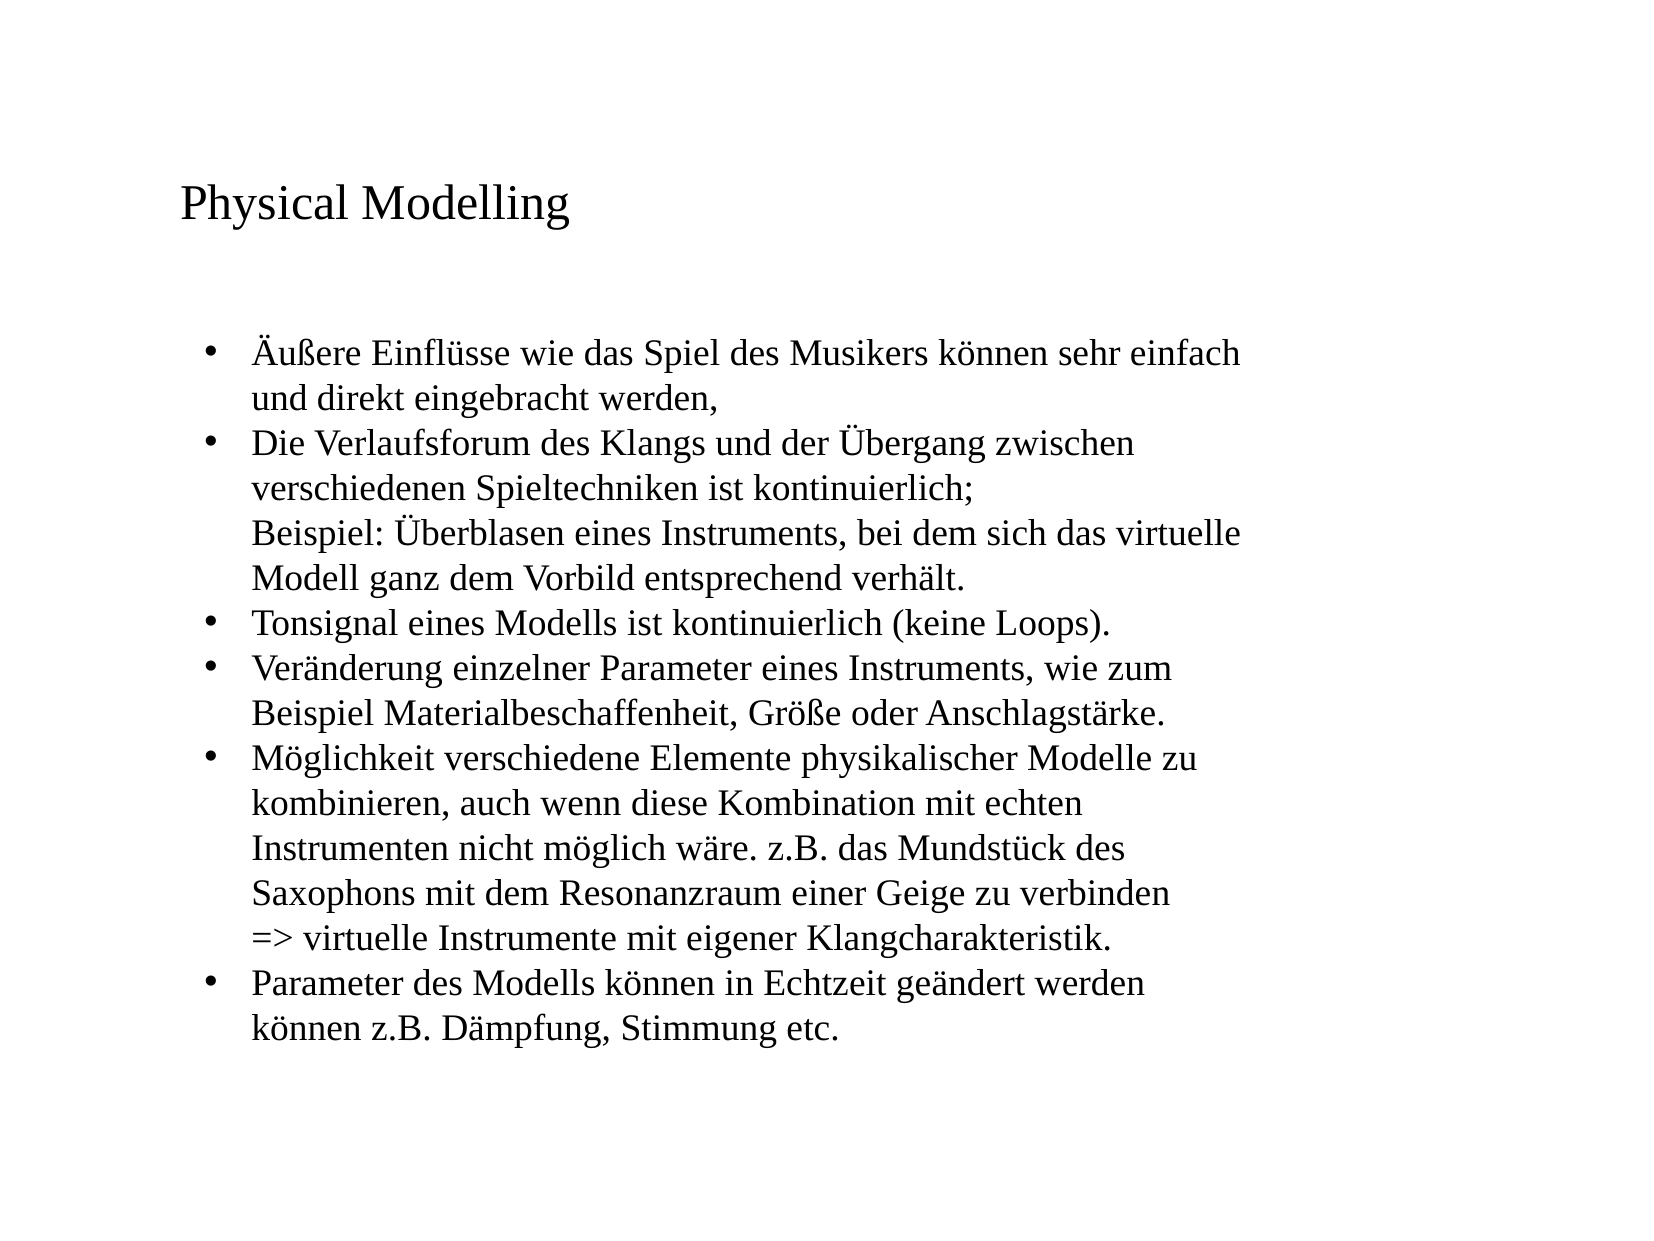

Physical Modelling
Äußere Einflüsse wie das Spiel des Musikers können sehr einfach und direkt eingebracht werden,
Die Verlaufsforum des Klangs und der Übergang zwischen verschiedenen Spieltechniken ist kontinuierlich;
Beispiel: Überblasen eines Instruments, bei dem sich das virtuelle Modell ganz dem Vorbild entsprechend verhält.
Tonsignal eines Modells ist kontinuierlich (keine Loops).
Veränderung einzelner Parameter eines Instruments, wie zum Beispiel Materialbeschaffenheit, Größe oder Anschlagstärke.
Möglichkeit verschiedene Elemente physikalischer Modelle zu kombinieren, auch wenn diese Kombination mit echten Instrumenten nicht möglich wäre. z.B. das Mundstück des Saxophons mit dem Resonanzraum einer Geige zu verbinden
=> virtuelle Instrumente mit eigener Klangcharakteristik.
Parameter des Modells können in Echtzeit geändert werden können z.B. Dämpfung, Stimmung etc.